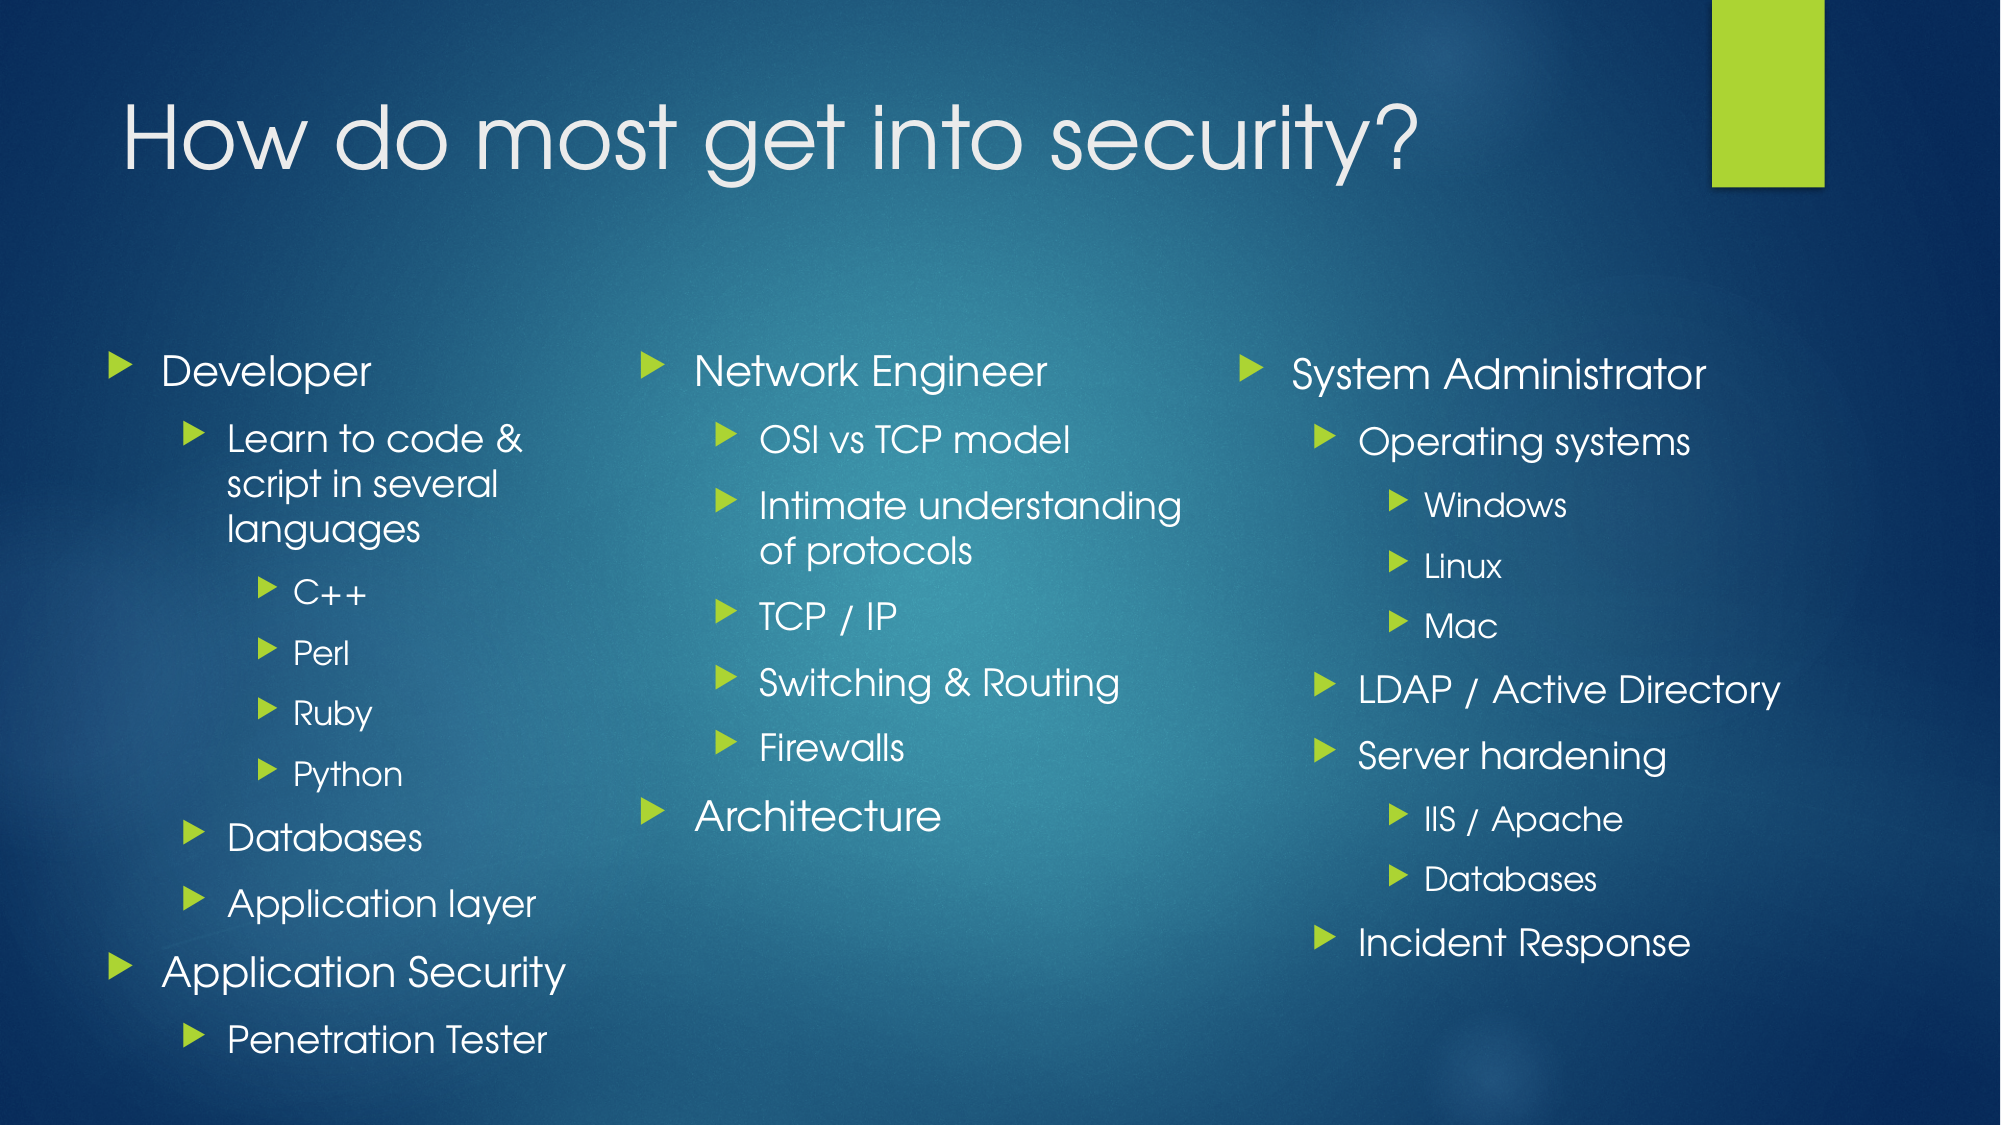

# How do most get into security?

Developer
Learn to code & script in several languages
C++
Perl
Ruby
Python
Databases
Application layer
Application Security
Penetration Tester
Network Engineer
OSI vs TCP model
Intimate understanding of protocols
TCP / IP
Switching & Routing
Firewalls
Architecture

System Administrator
Operating systems
Windows
Linux
Mac
LDAP / Active Directory
Server hardening
IIS / Apache
Databases
Incident Response